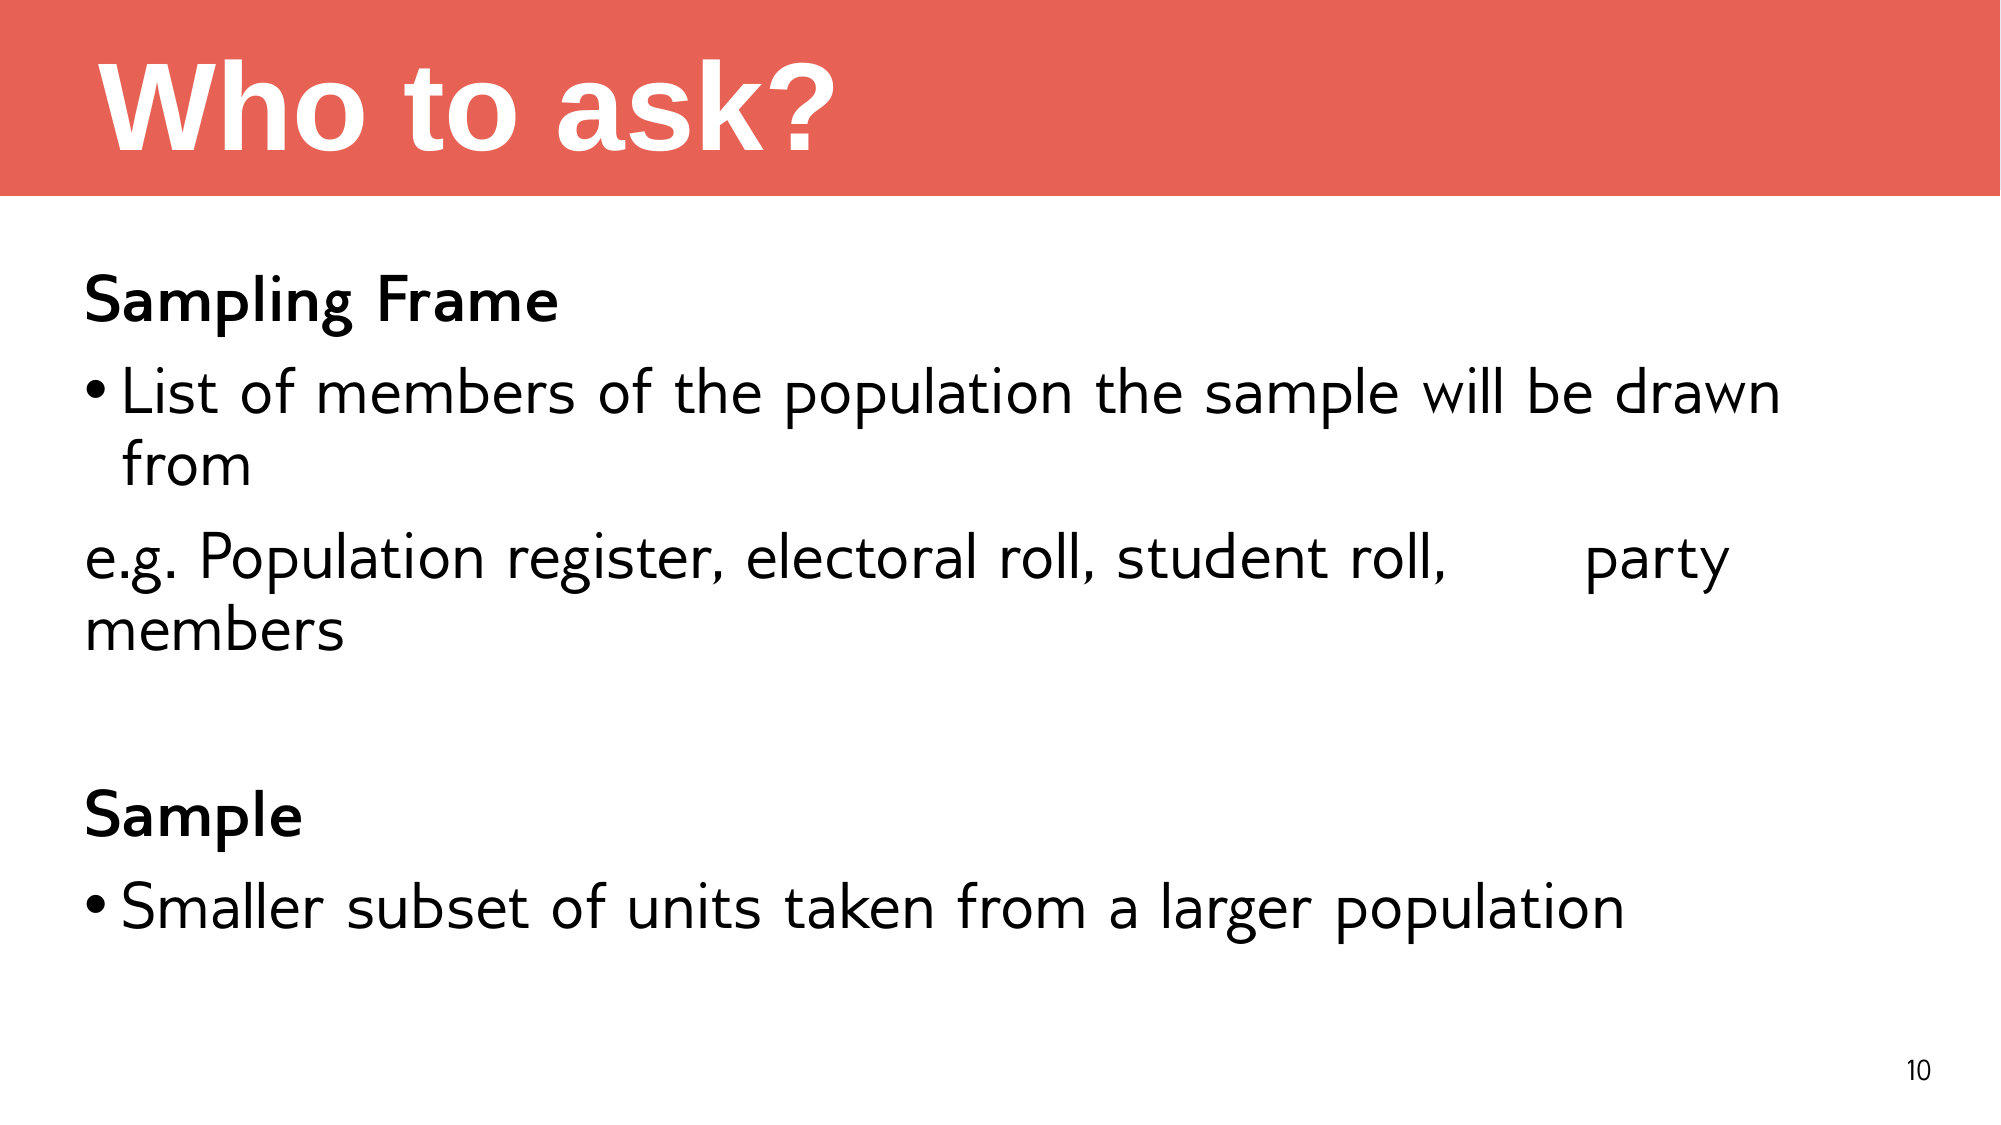

# Who to ask?
Sampling Frame
List of members of the population the sample will be drawn from
e.g. Population register, electoral roll, student roll, 	party members

Sample
Smaller subset of units taken from a larger population

10